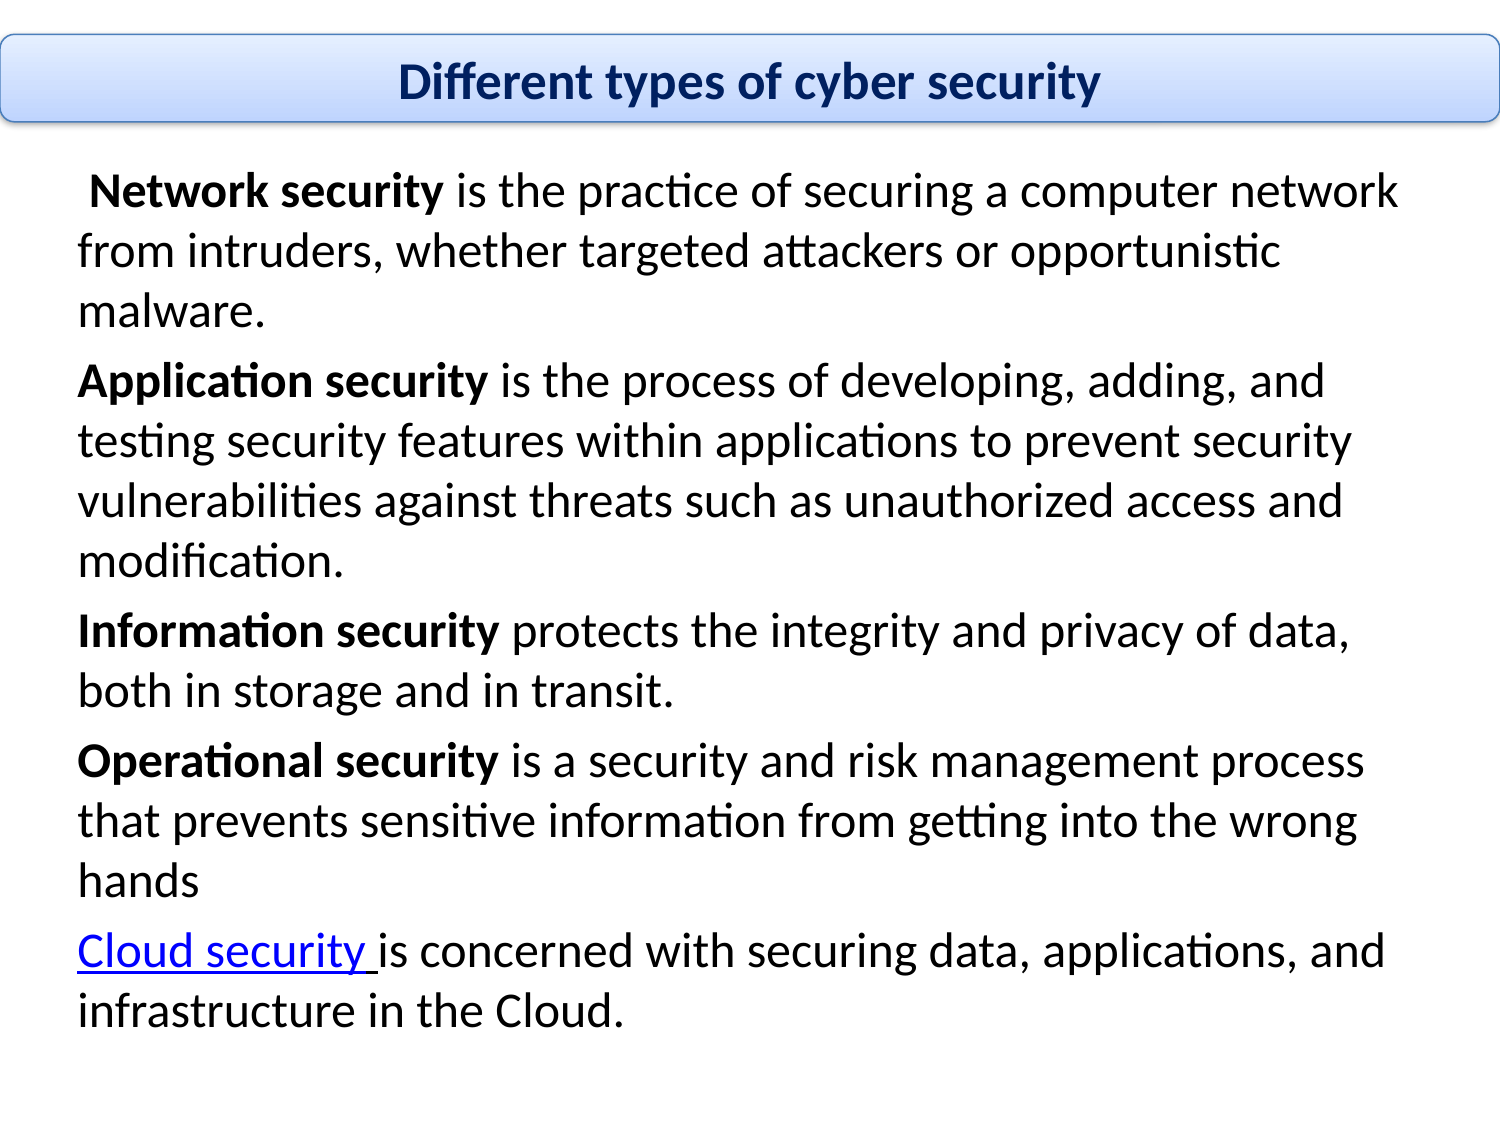

Different types of cyber security
# Abstract
 Network security is the practice of securing a computer network from intruders, whether targeted attackers or opportunistic malware.
Application security is the process of developing, adding, and testing security features within applications to prevent security vulnerabilities against threats such as unauthorized access and modification.
Information security protects the integrity and privacy of data, both in storage and in transit.
Operational security is a security and risk management process that prevents sensitive information from getting into the wrong hands
Cloud security is concerned with securing data, applications, and infrastructure in the Cloud.